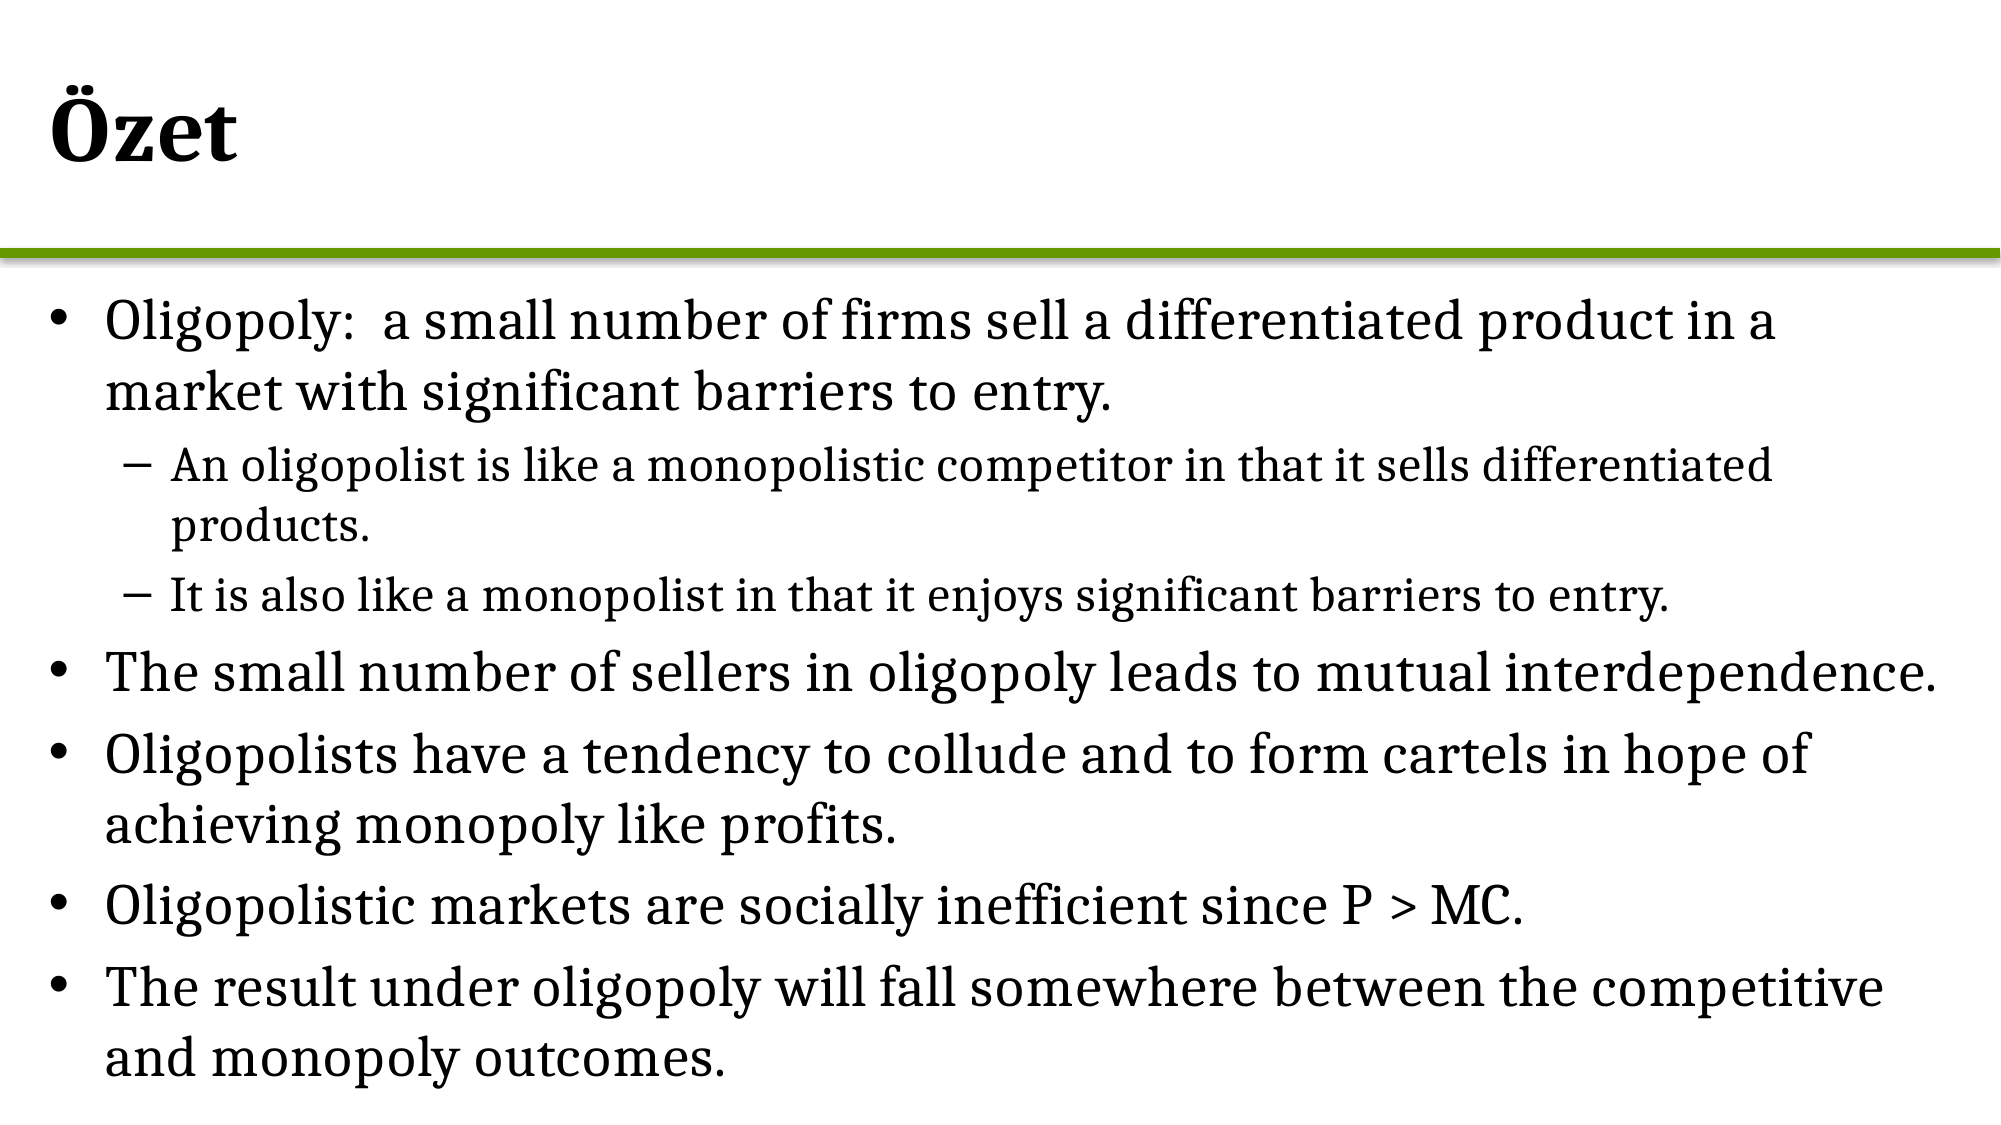

# Özet
Oligopoly:  a small number of firms sell a differentiated product in a market with significant barriers to entry.
An oligopolist is like a monopolistic competitor in that it sells differentiated products.
It is also like a monopolist in that it enjoys significant barriers to entry.
The small number of sellers in oligopoly leads to mutual interdependence.
Oligopolists have a tendency to collude and to form cartels in hope of achieving monopoly like profits.
Oligopolistic markets are socially inefficient since P > MC.
The result under oligopoly will fall somewhere between the competitive and monopoly outcomes.